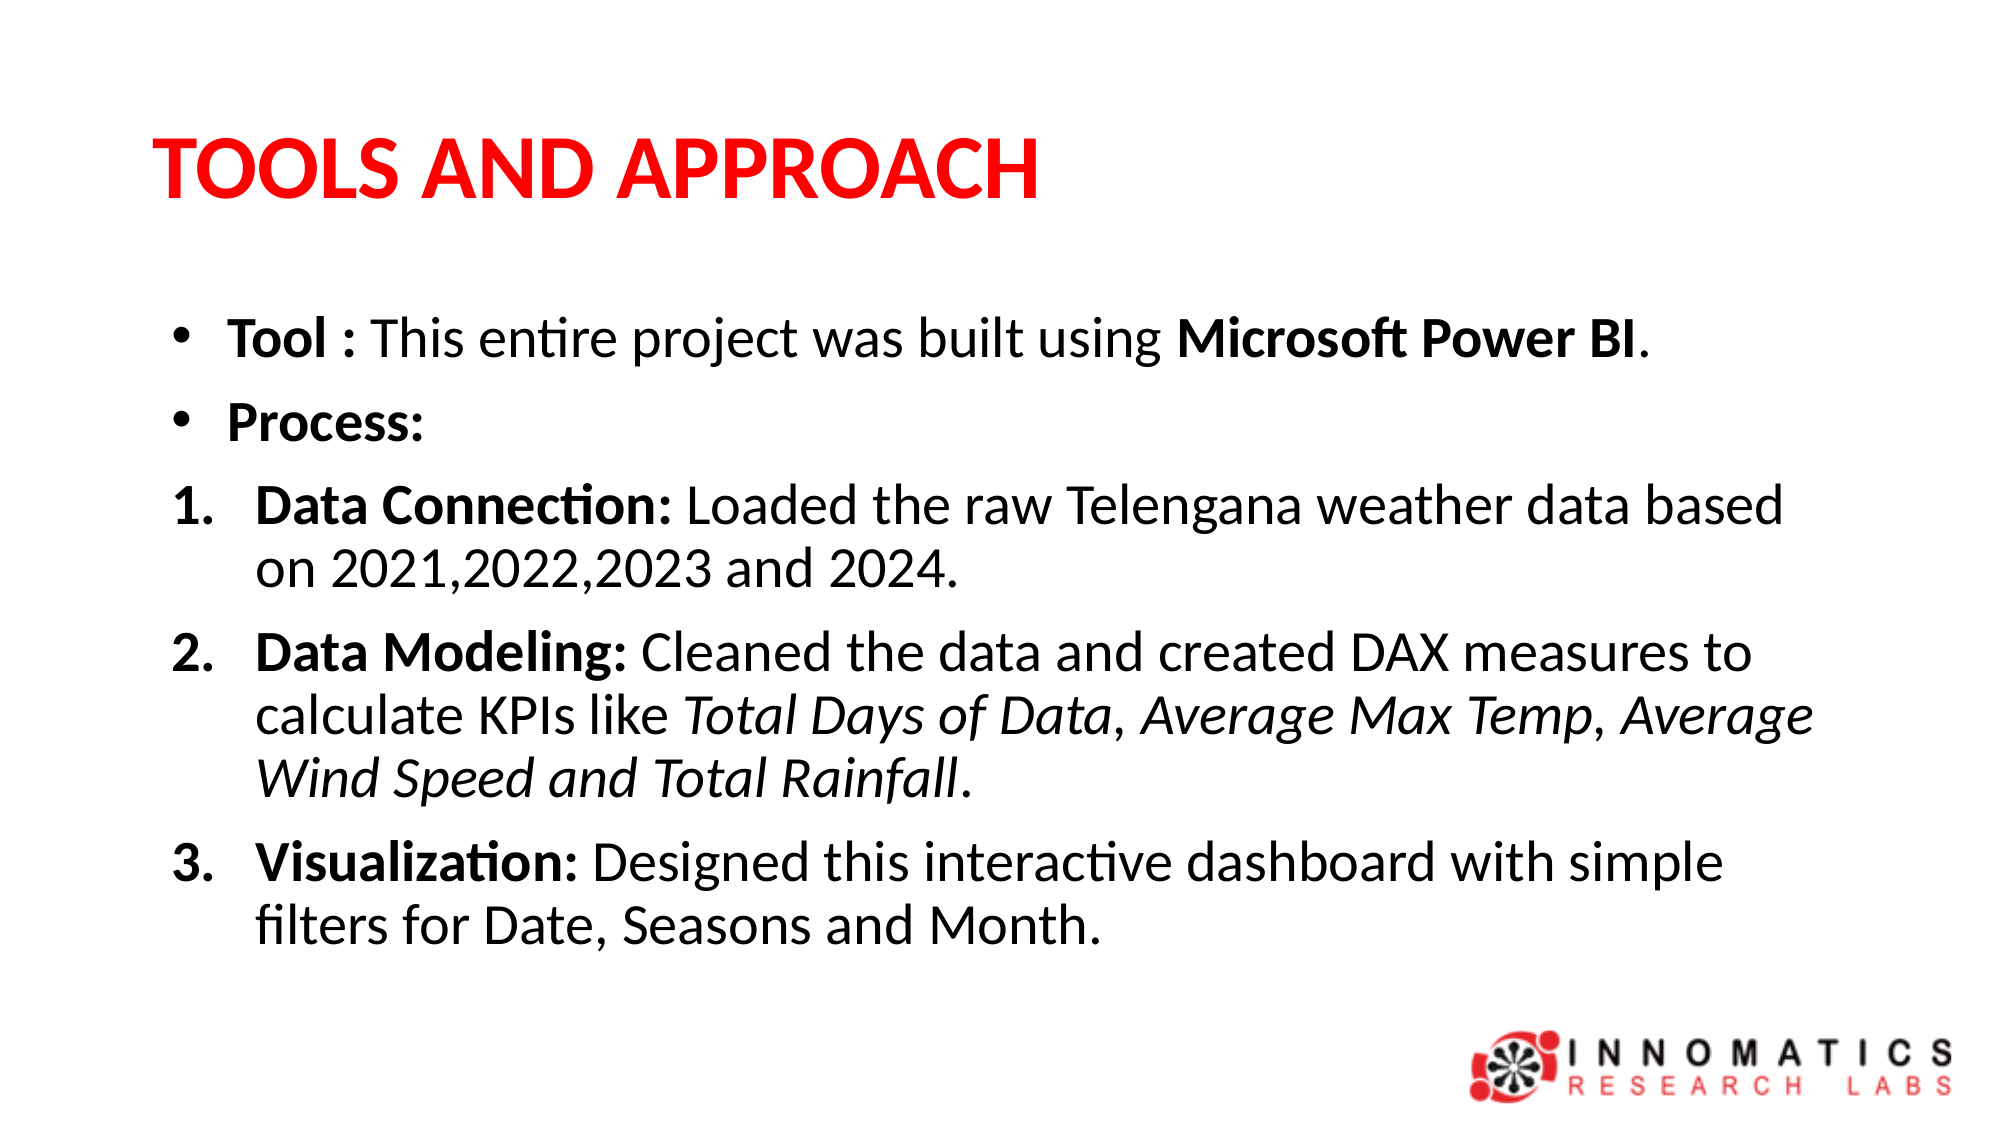

# TOOLS AND APPROACH
Tool : This entire project was built using Microsoft Power BI.
Process:
Data Connection: Loaded the raw Telengana weather data based on 2021,2022,2023 and 2024.
Data Modeling: Cleaned the data and created DAX measures to calculate KPIs like Total Days of Data, Average Max Temp, Average Wind Speed and Total Rainfall.
Visualization: Designed this interactive dashboard with simple filters for Date, Seasons and Month.